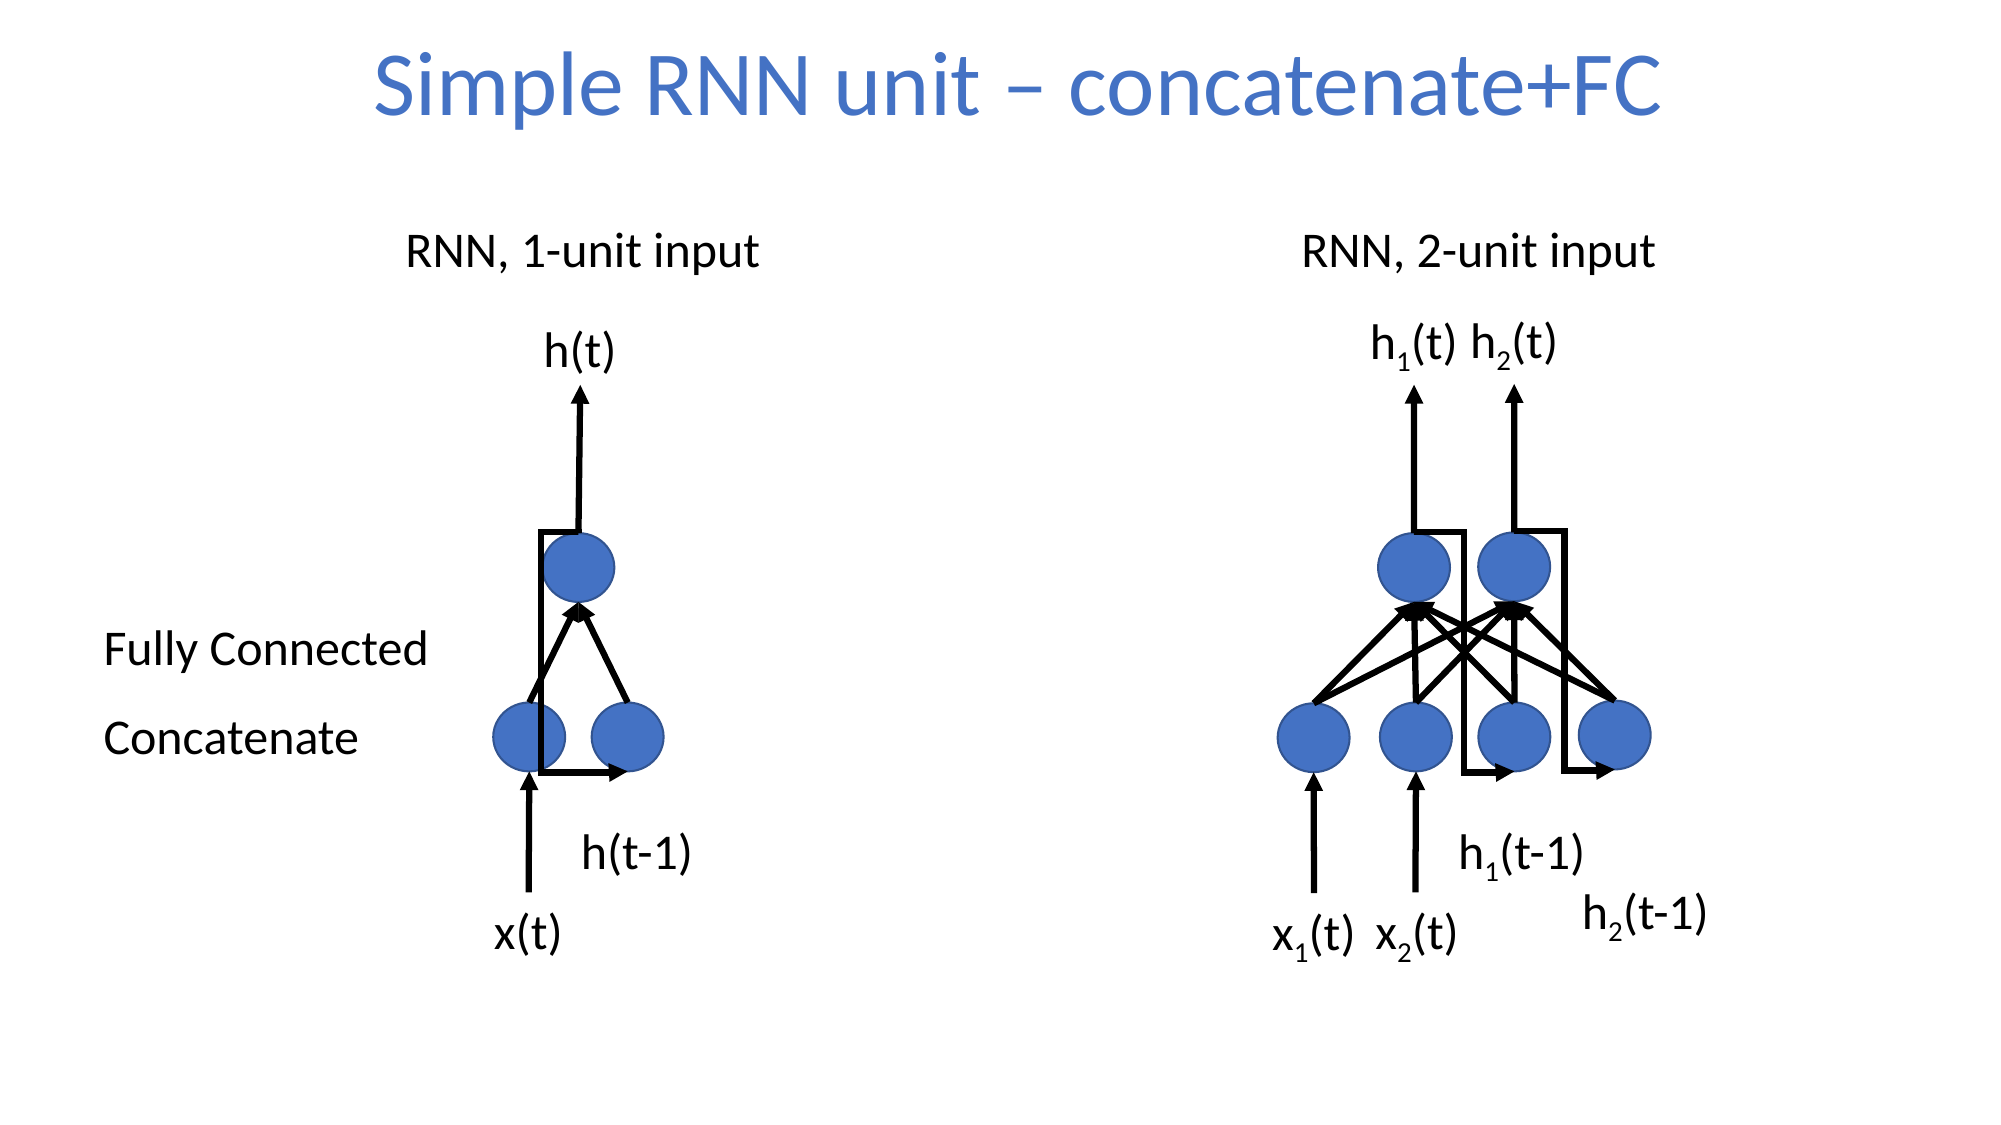

# Simple RNN unit – concatenate+FC
RNN, 1-unit input
RNN, 2-unit input
h2(t)
h1(t)
h(t)

Fully Connected
Concatenate

h(t-1)
h1(t-1)
h2(t-1)
x2(t)
x(t)
x1(t)